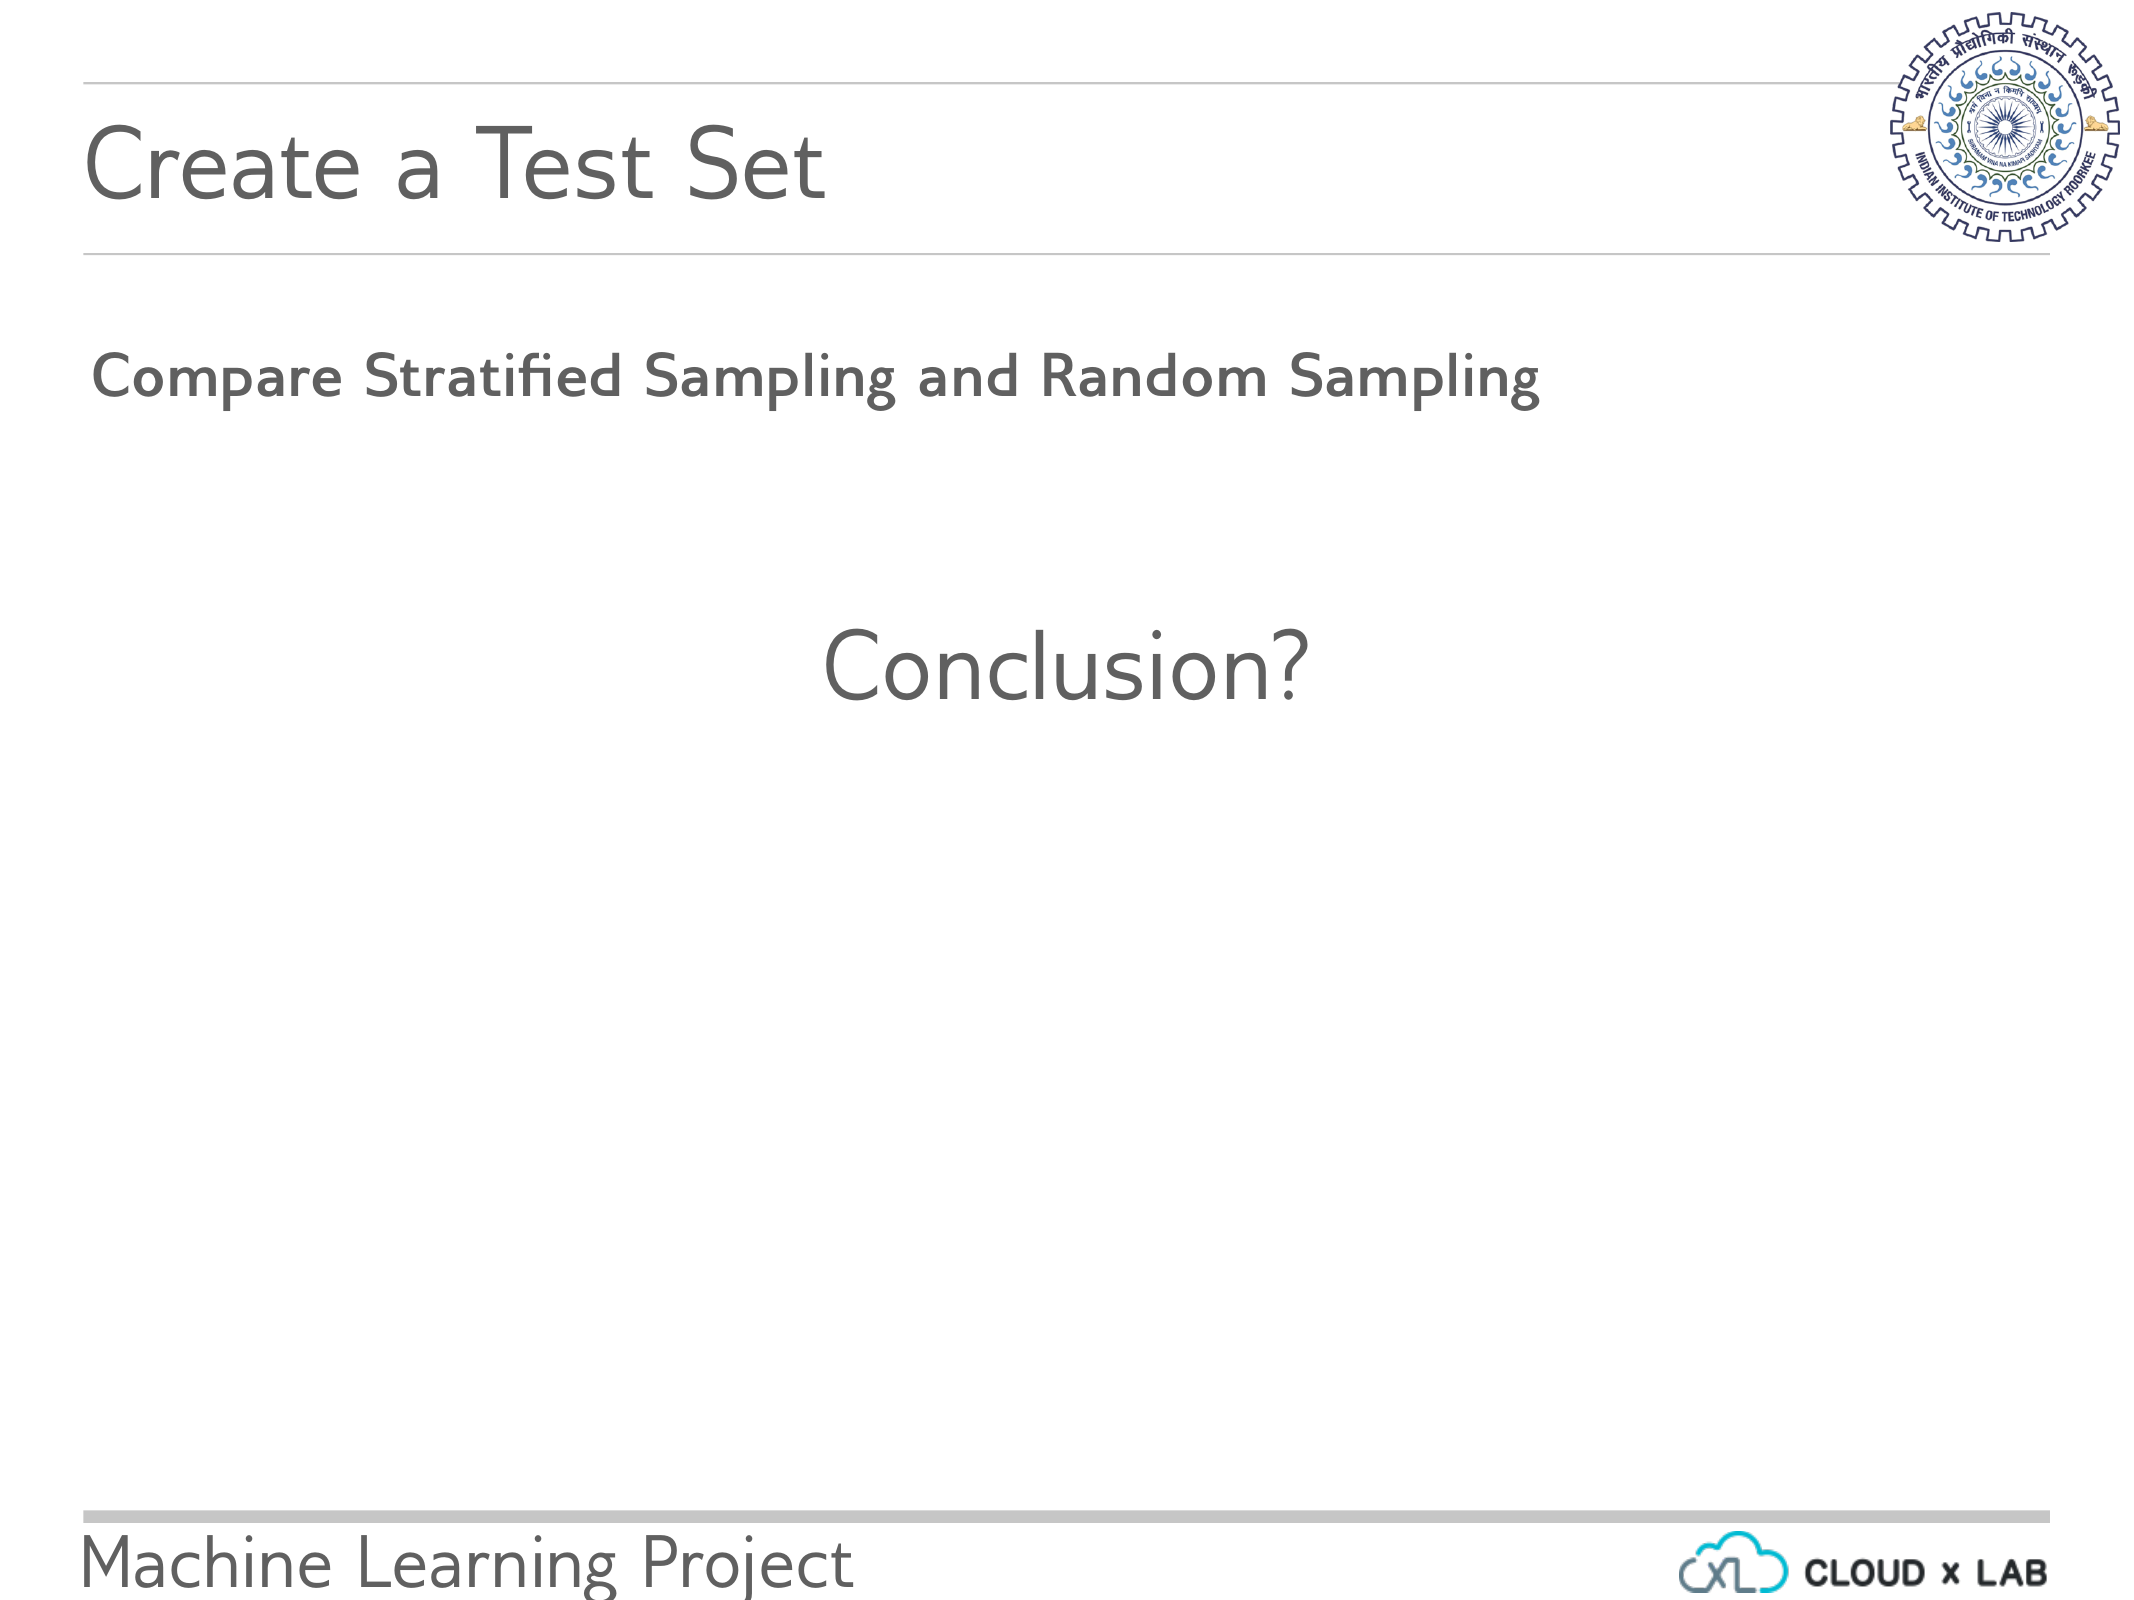

Create a Test Set
Compare Stratified Sampling and Random Sampling

Conclusion?